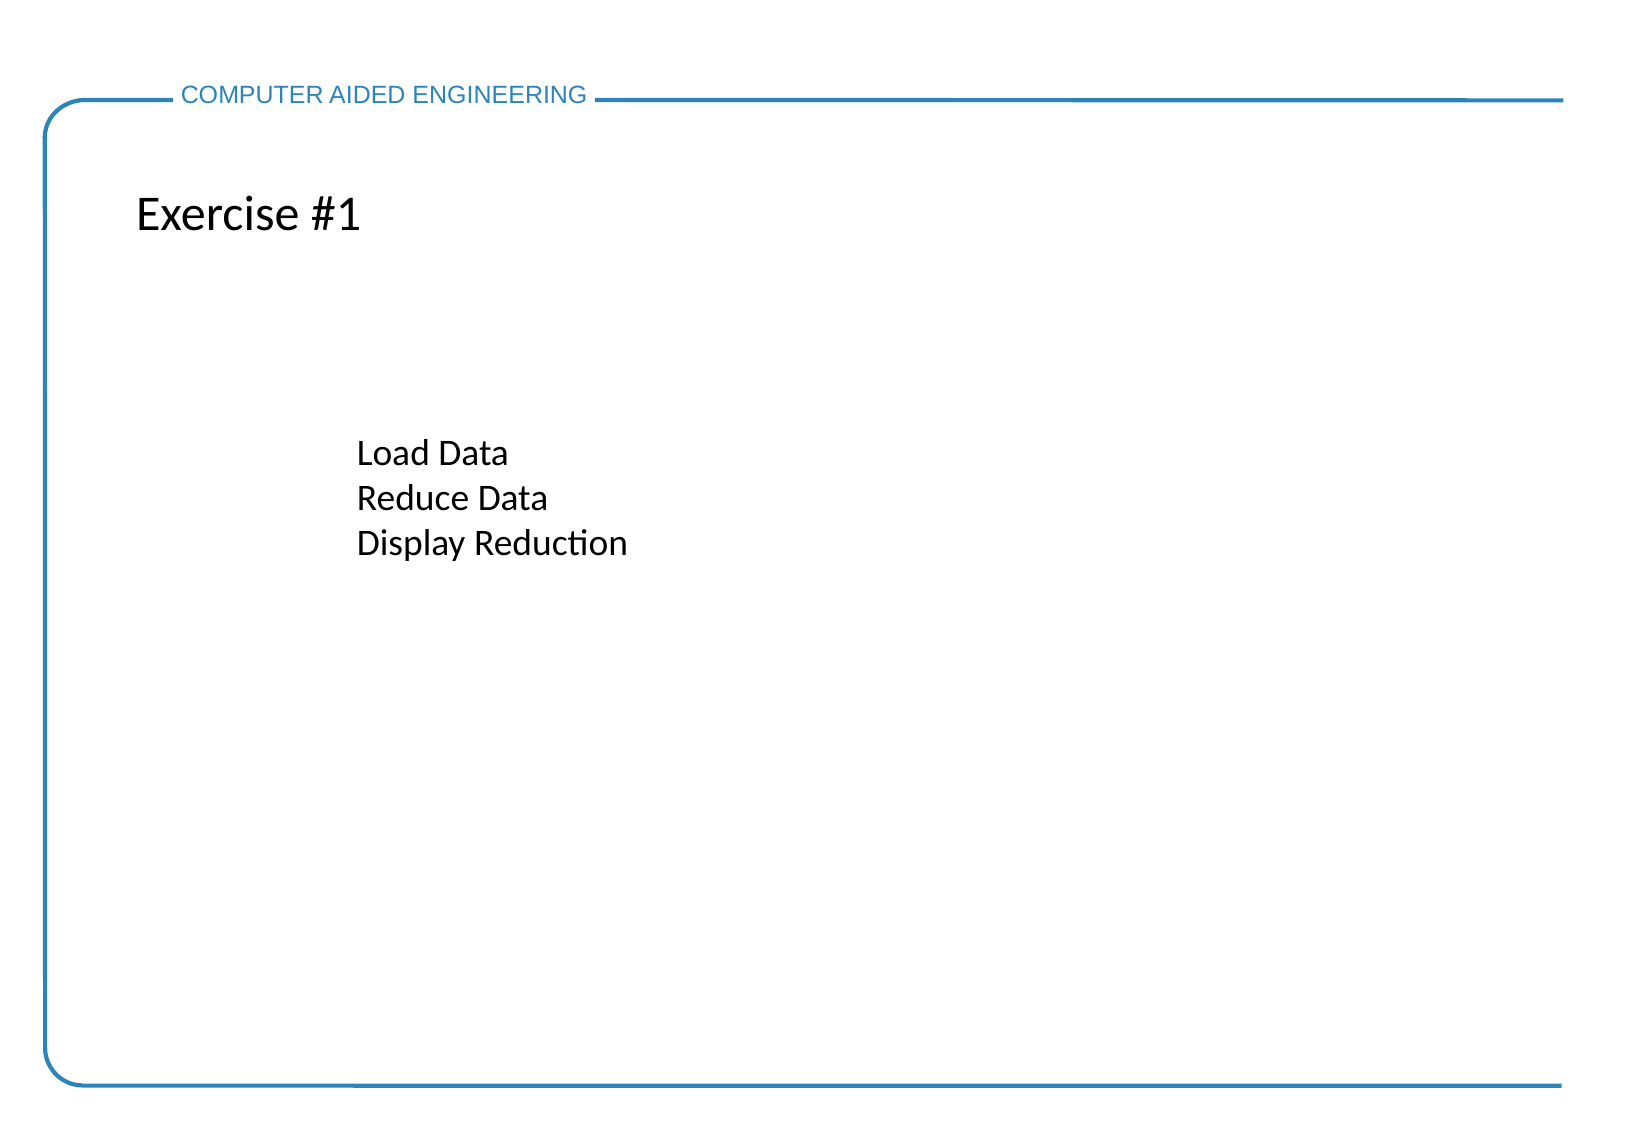

Exercise #1
Load Data
Reduce Data
Display Reduction